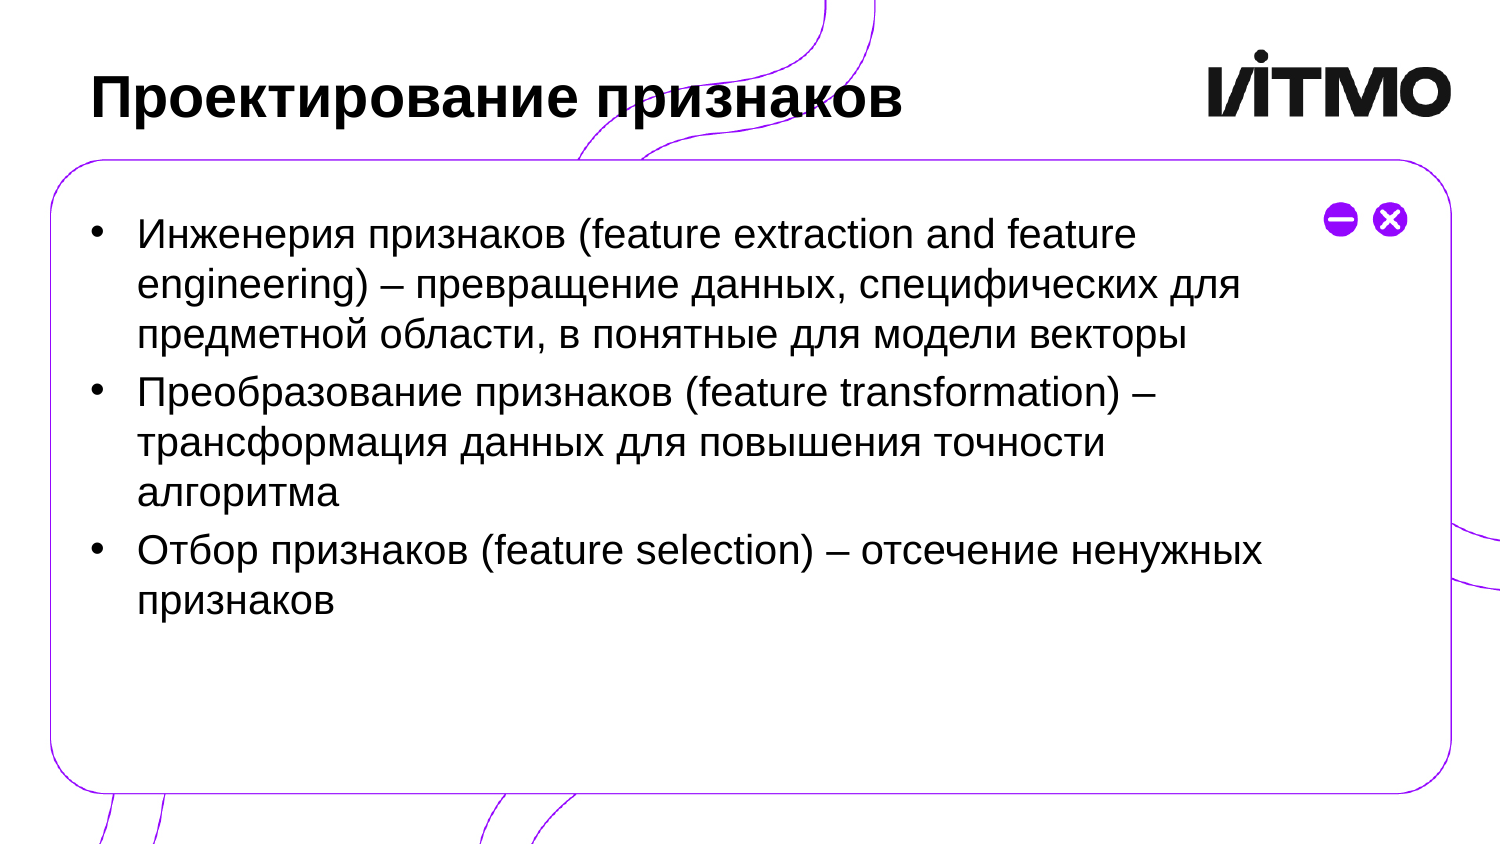

# Проектирование признаков
Инженерия признаков (feature extraction and feature engineering) – превращение данных, специфических для предметной области, в понятные для модели векторы
Преобразование признаков (feature transformation) – трансформация данных для повышения точности алгоритма
Отбор признаков (feature selection) – отсечение ненужных признаков